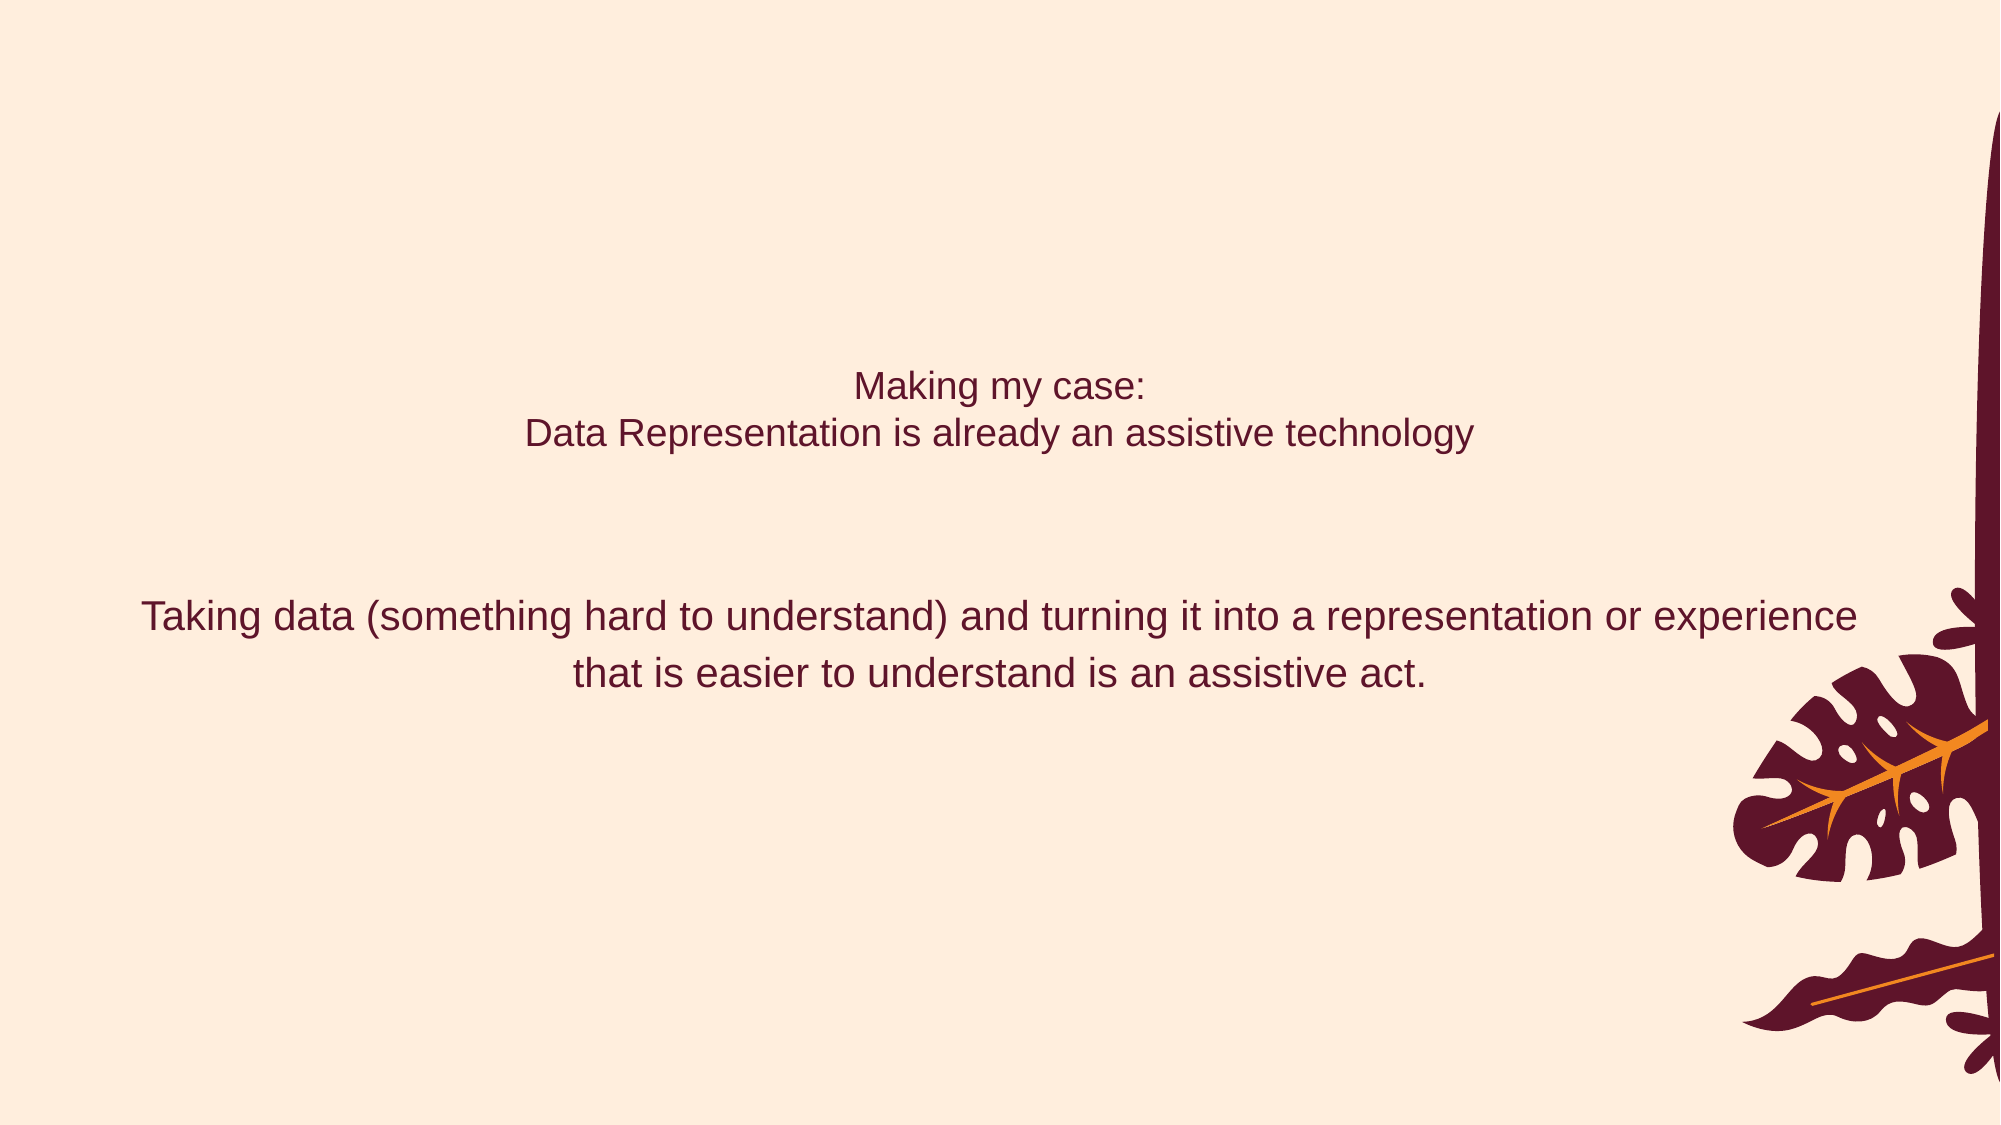

# Making my case: Data Representation is already an assistive technology

Taking data (something hard to understand) and turning it into a representation or experience that is easier to understand is an assistive act.